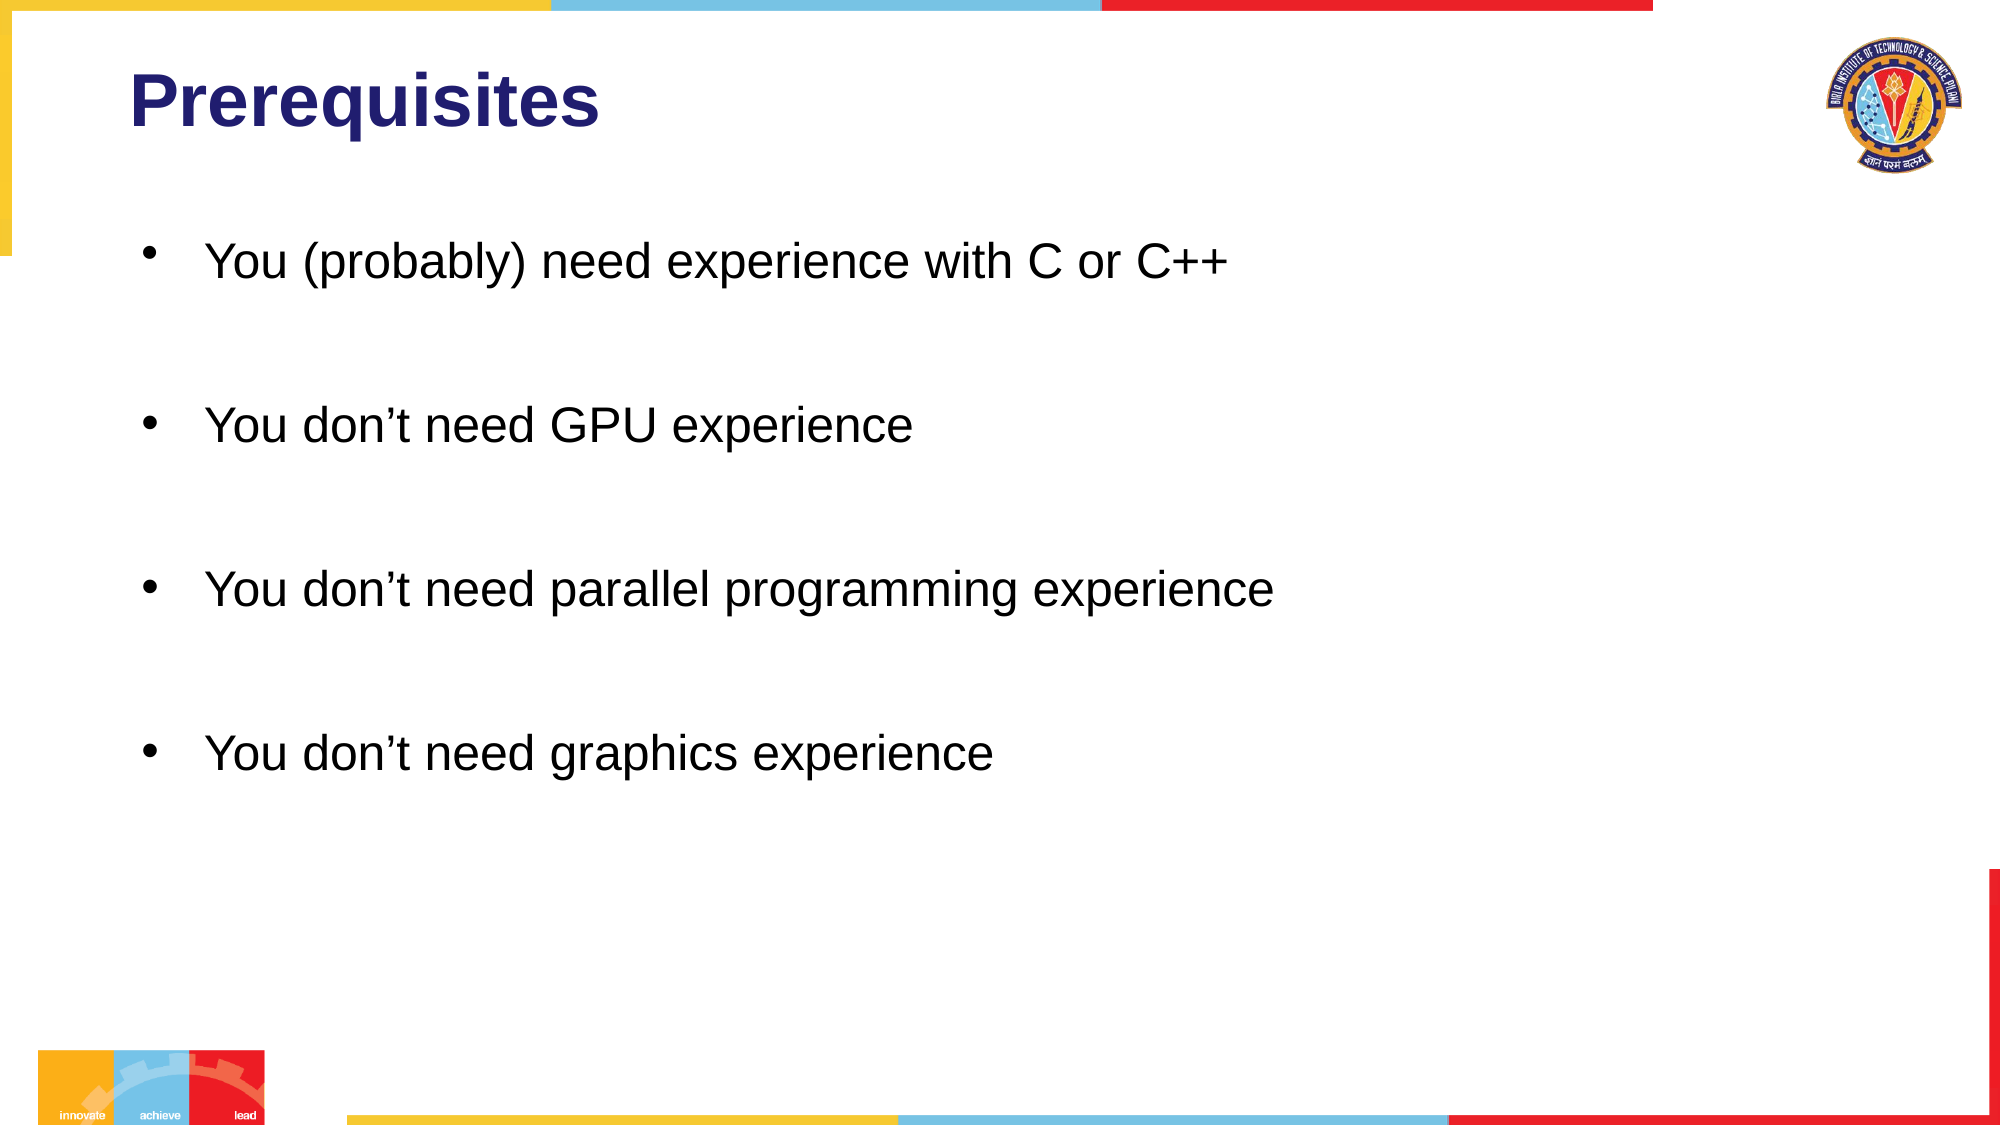

# Prerequisites
You (probably) need experience with C or C++

You don’t need GPU experience

You don’t need parallel programming experience

You don’t need graphics experience